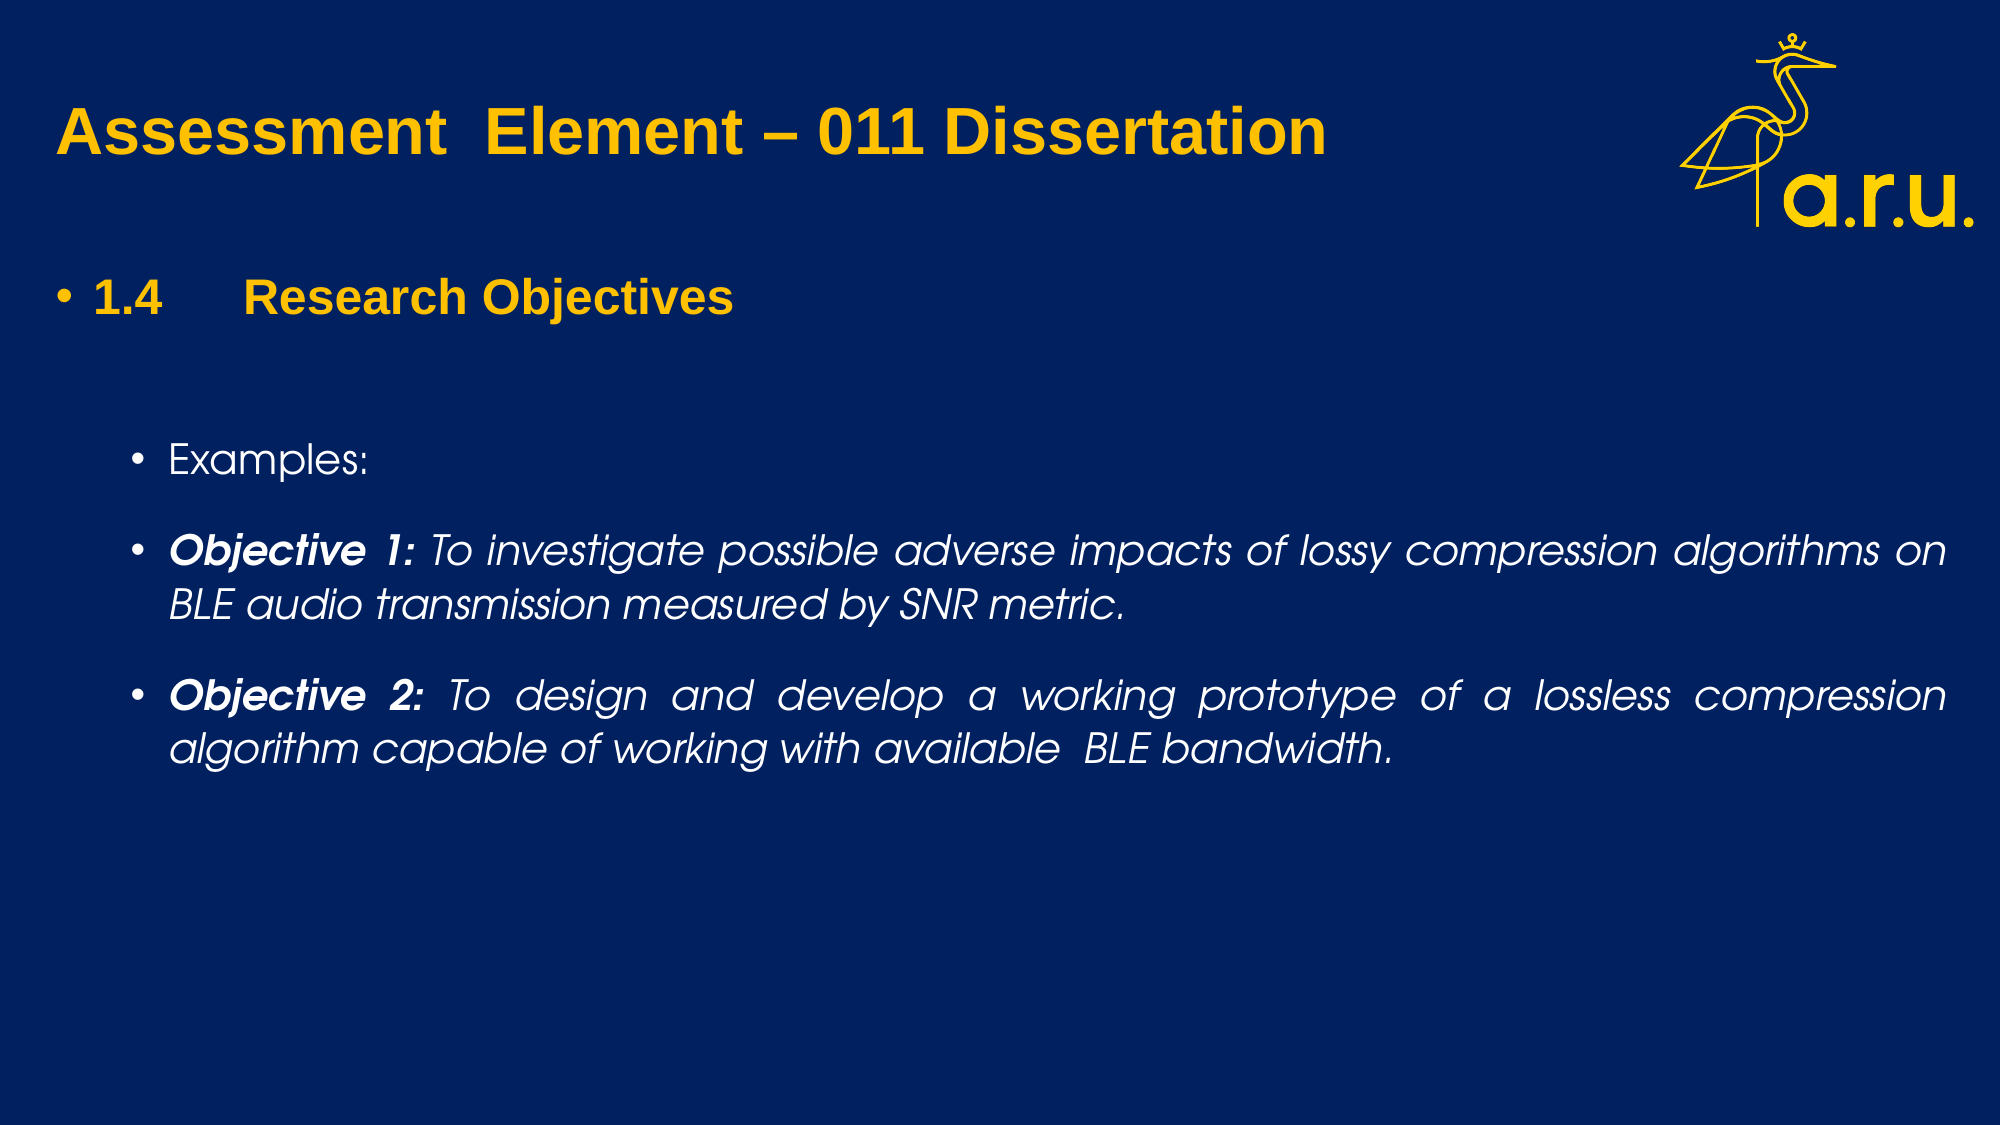

# Assessment  Element – 011 Dissertation
1.4	Research Objectives

Examples:
Objective 1: To investigate possible adverse impacts of lossy compression algorithms on BLE audio transmission measured by SNR metric.
Objective 2: To design and develop a working prototype of a lossless compression algorithm capable of working with available  BLE bandwidth.